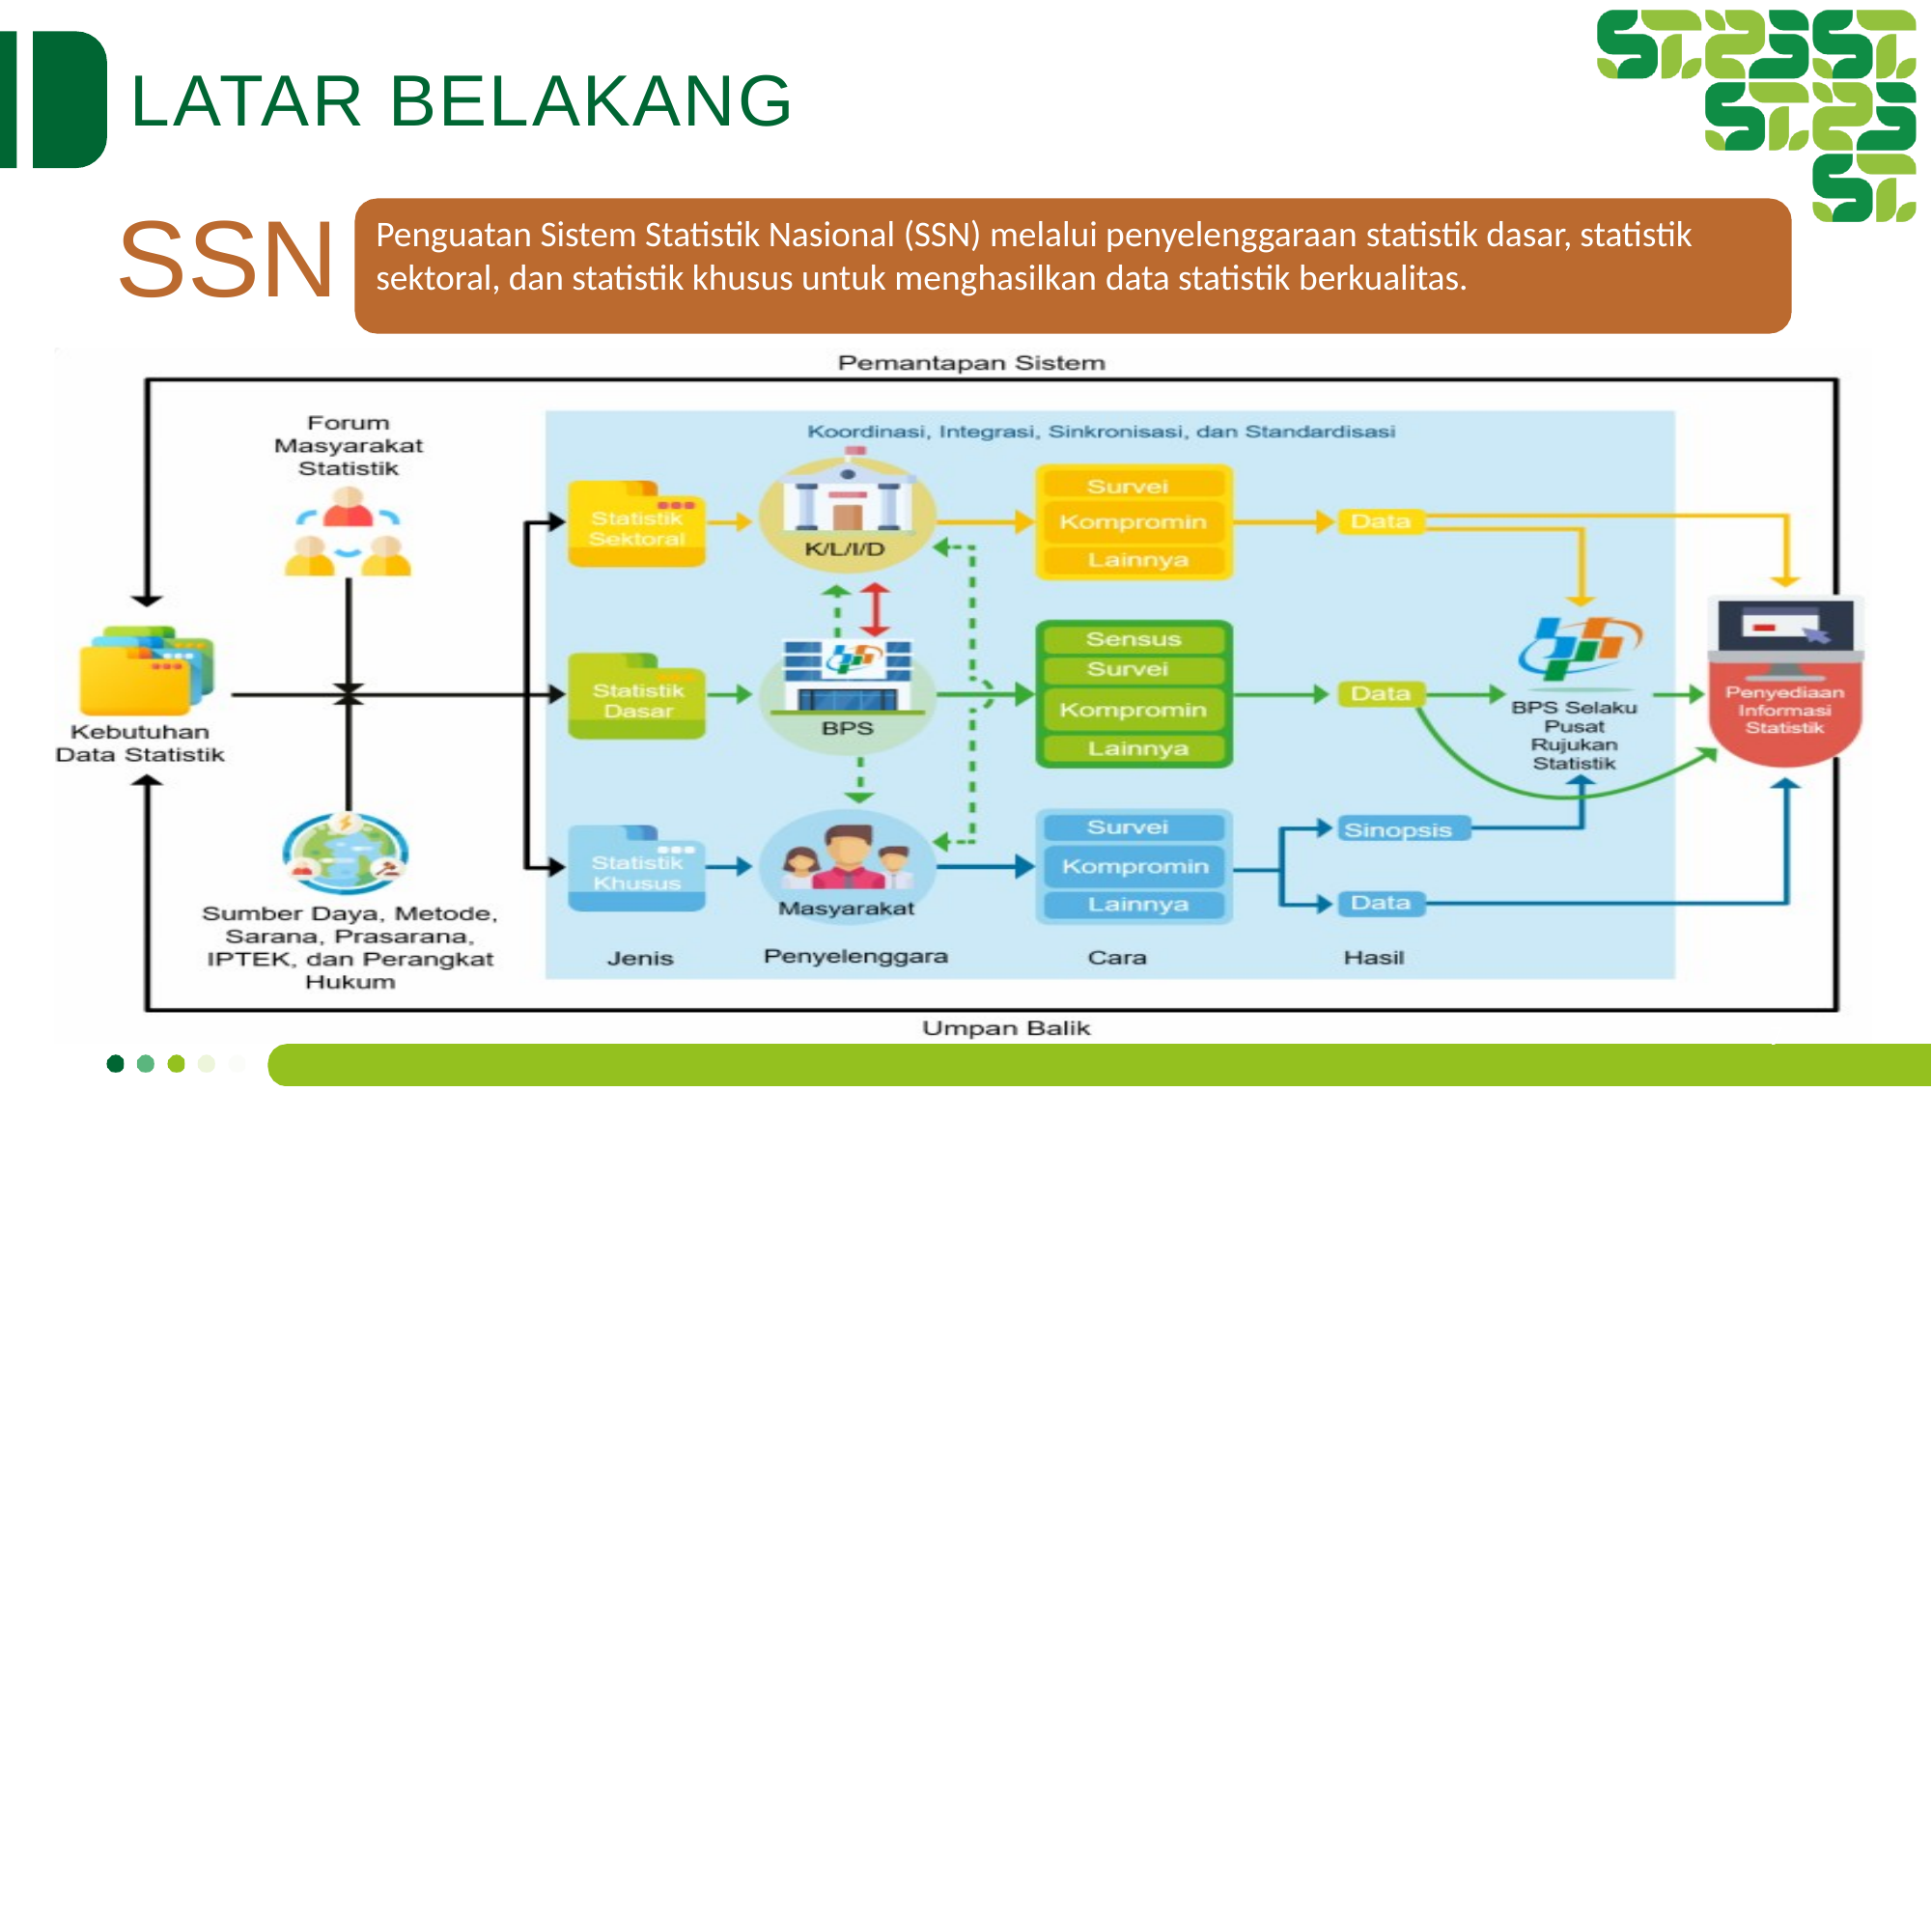

# LATAR BELAKANG
SSN
Penguatan Sistem Statistik Nasional (SSN) melalui penyelenggaraan statistik dasar, statistik  sektoral, dan statistik khusus untuk menghasilkan data statistik berkualitas.

7